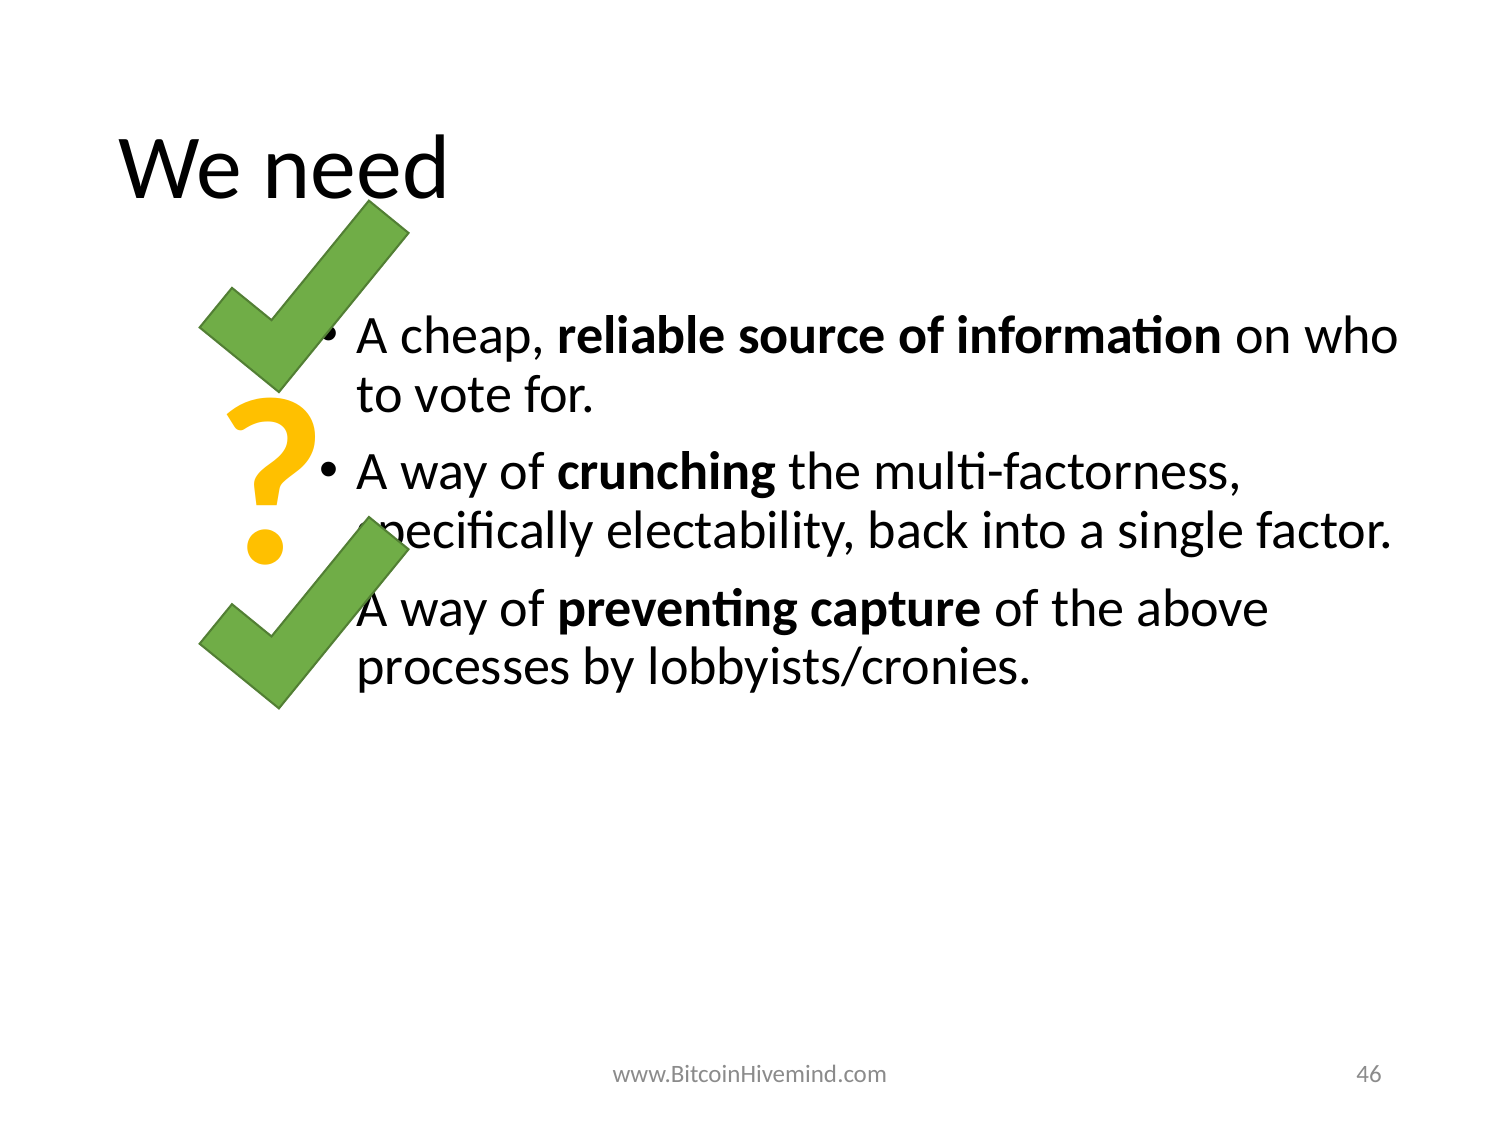

# We need

A cheap, reliable source of information on who to vote for.
A way of crunching the multi-factorness, specifically electability, back into a single factor.
A way of preventing capture of the above processes by lobbyists/cronies.
?

www.BitcoinHivemind.com
46